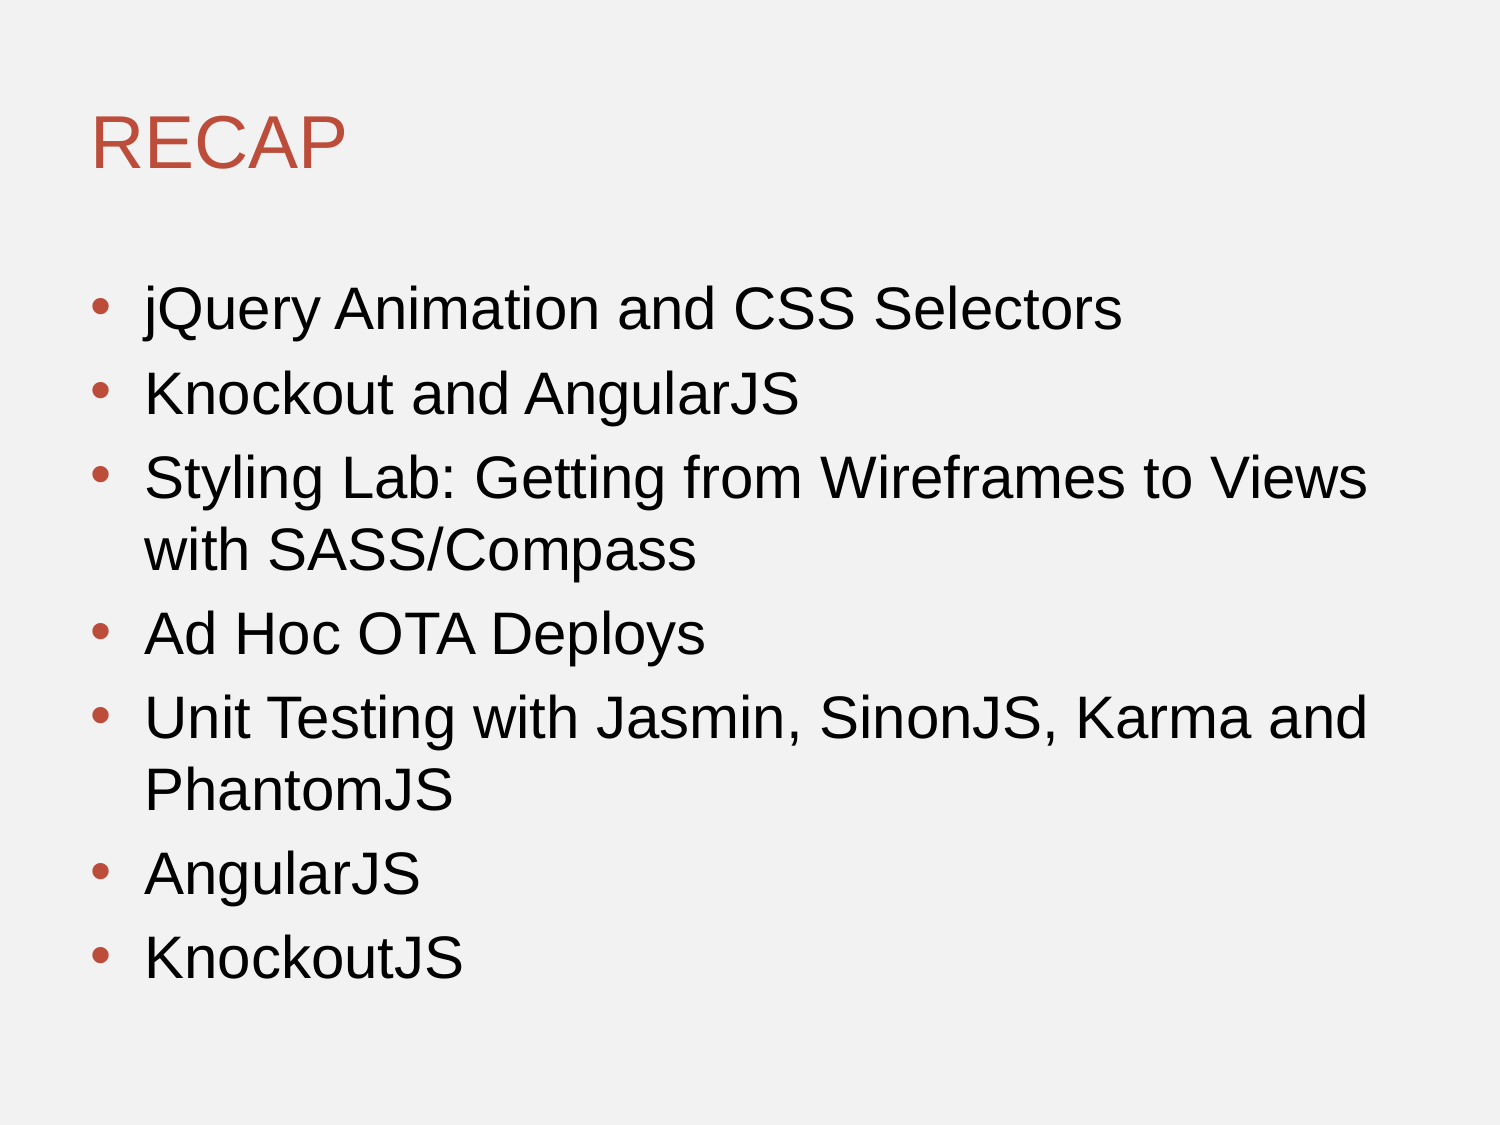

# REcap
jQuery Animation and CSS Selectors
Knockout and AngularJS
Styling Lab: Getting from Wireframes to Views with SASS/Compass
Ad Hoc OTA Deploys
Unit Testing with Jasmin, SinonJS, Karma and PhantomJS
AngularJS
KnockoutJS